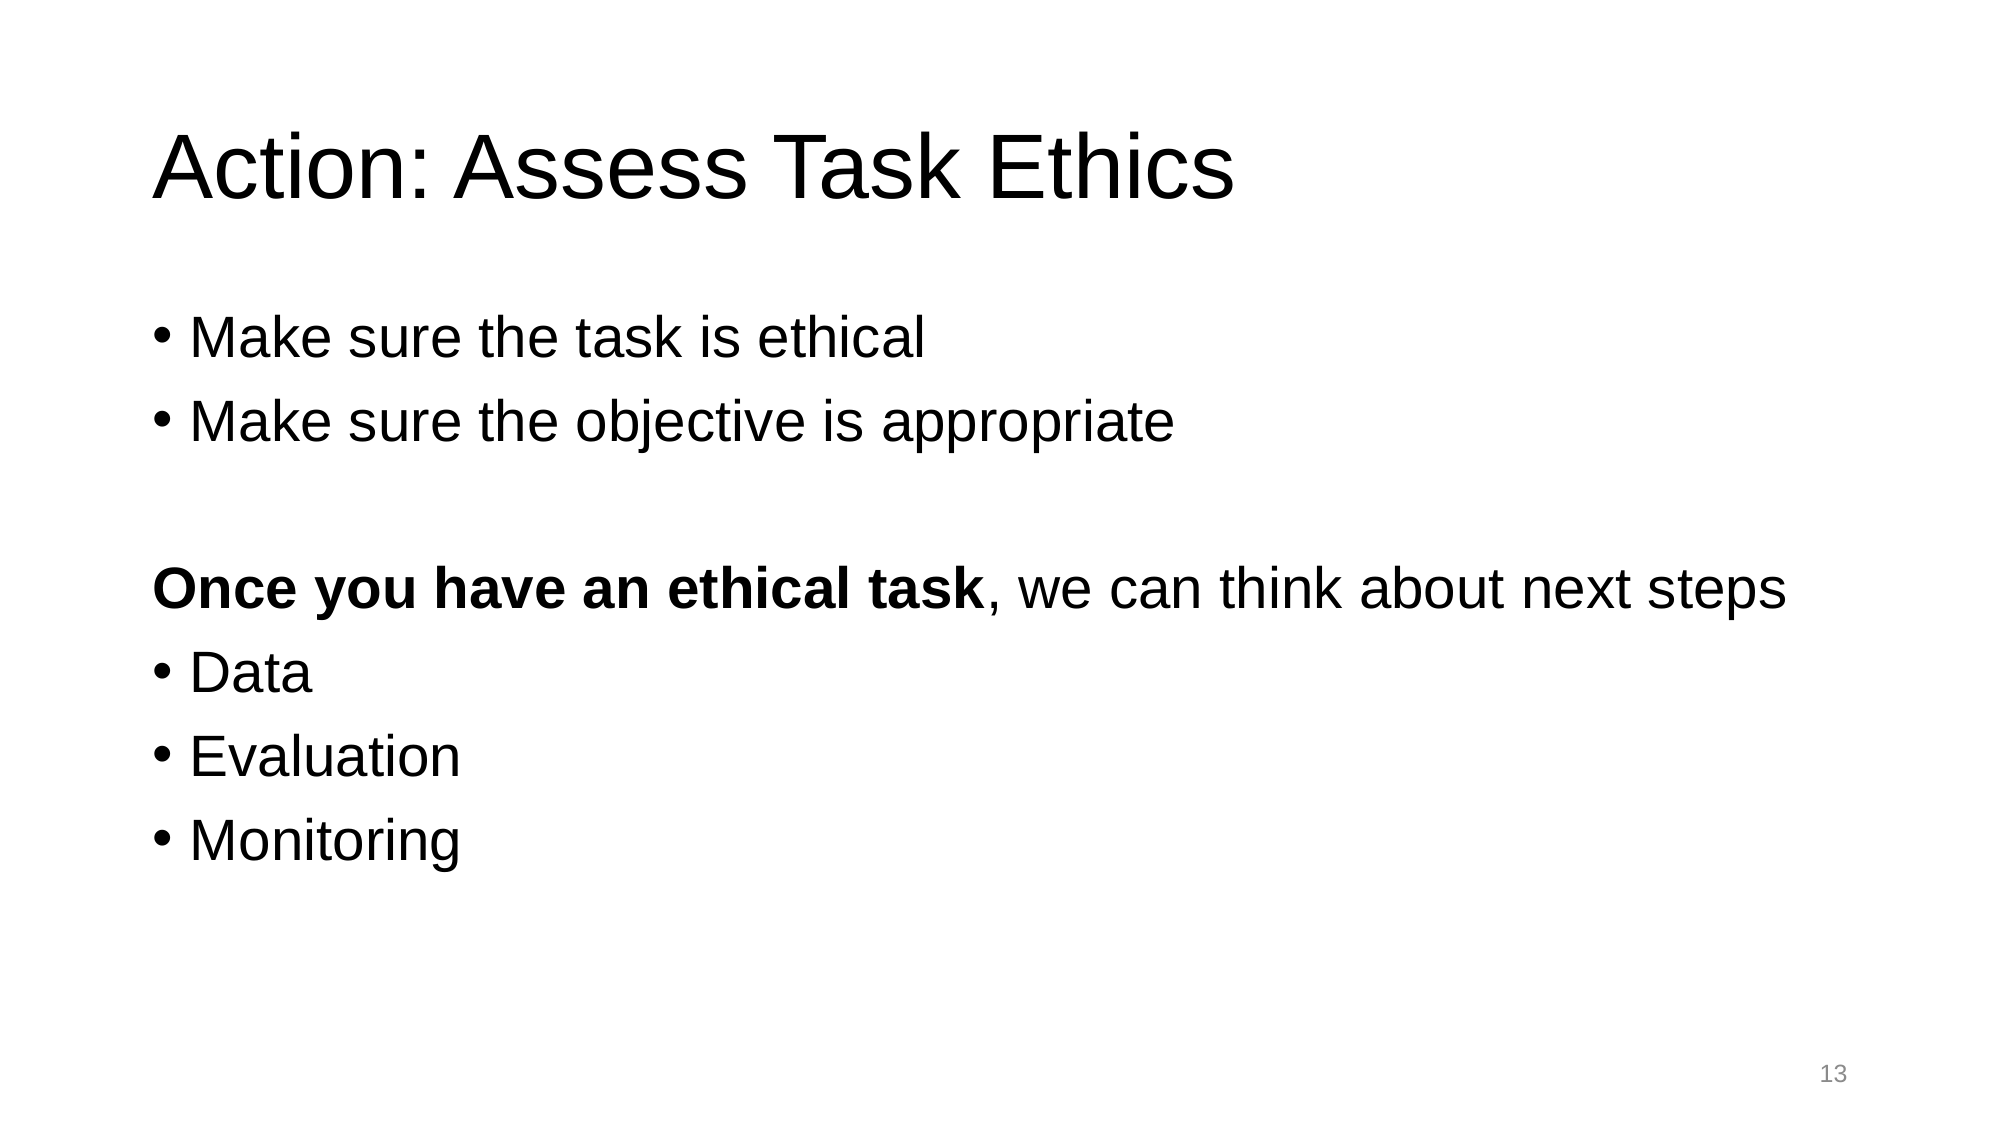

# Action: Assess Task Ethics
Make sure the task is ethical
Make sure the objective is appropriate

Once you have an ethical task, we can think about next steps
Data
Evaluation
Monitoring

13